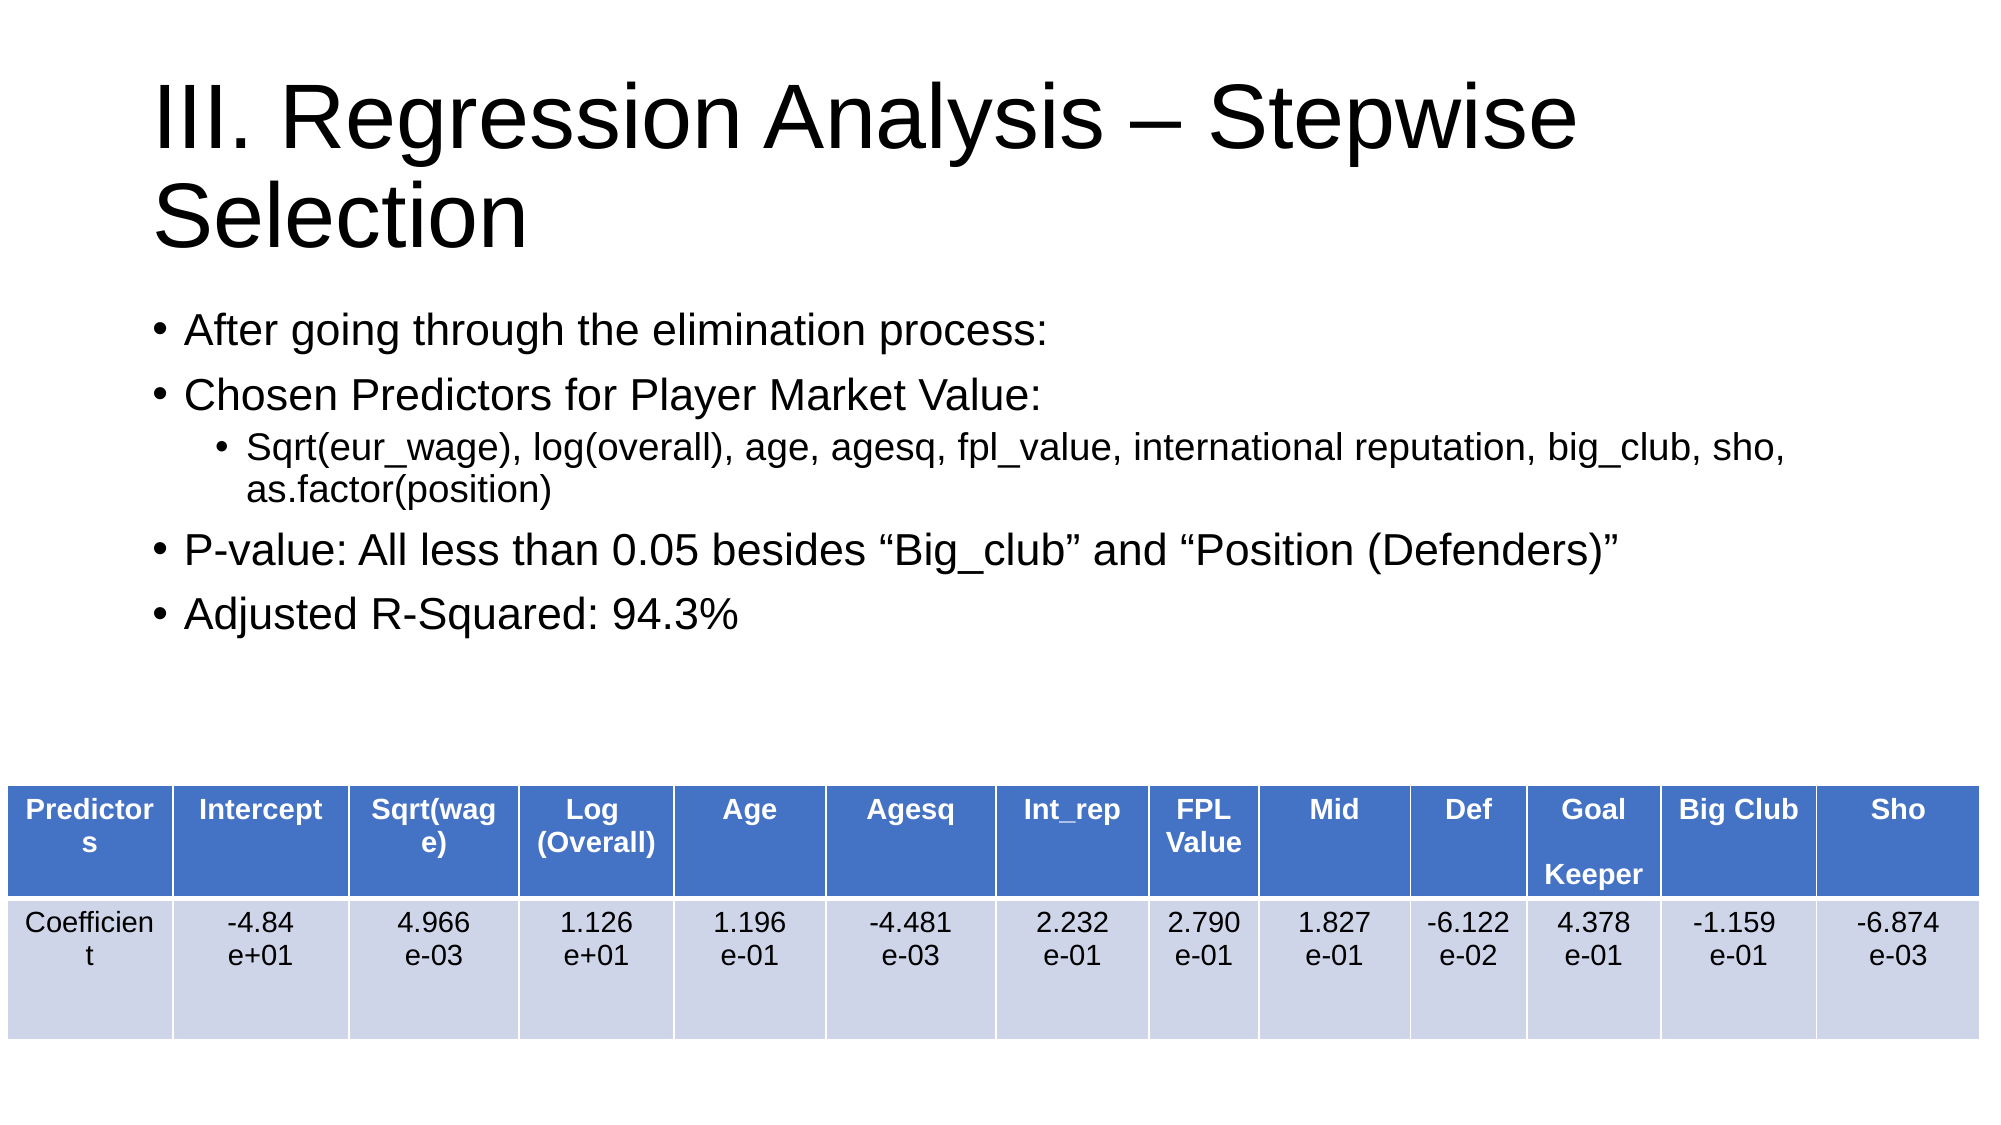

# III. Regression Analysis – Stepwise Selection
After going through the elimination process:
Chosen Predictors for Player Market Value:
Sqrt(eur_wage), log(overall), age, agesq, fpl_value, international reputation, big_club, sho, as.factor(position)
P-value: All less than 0.05 besides “Big_club” and “Position (Defenders)”
Adjusted R-Squared: 94.3%

| Predictors | Intercept | Sqrt(wage) | Log (Overall) | Age | Agesq | Int\_rep | FPL Value | Mid | Def | Goal Keeper | Big Club | Sho |
| --- | --- | --- | --- | --- | --- | --- | --- | --- | --- | --- | --- | --- |
| Coefficient | -4.84 e+01 | 4.966 e-03 | 1.126 e+01 | 1.196 e-01 | -4.481 e-03 | 2.232 e-01 | 2.790 e-01 | 1.827 e-01 | -6.122 e-02 | 4.378 e-01 | -1.159 e-01 | -6.874 e-03 |